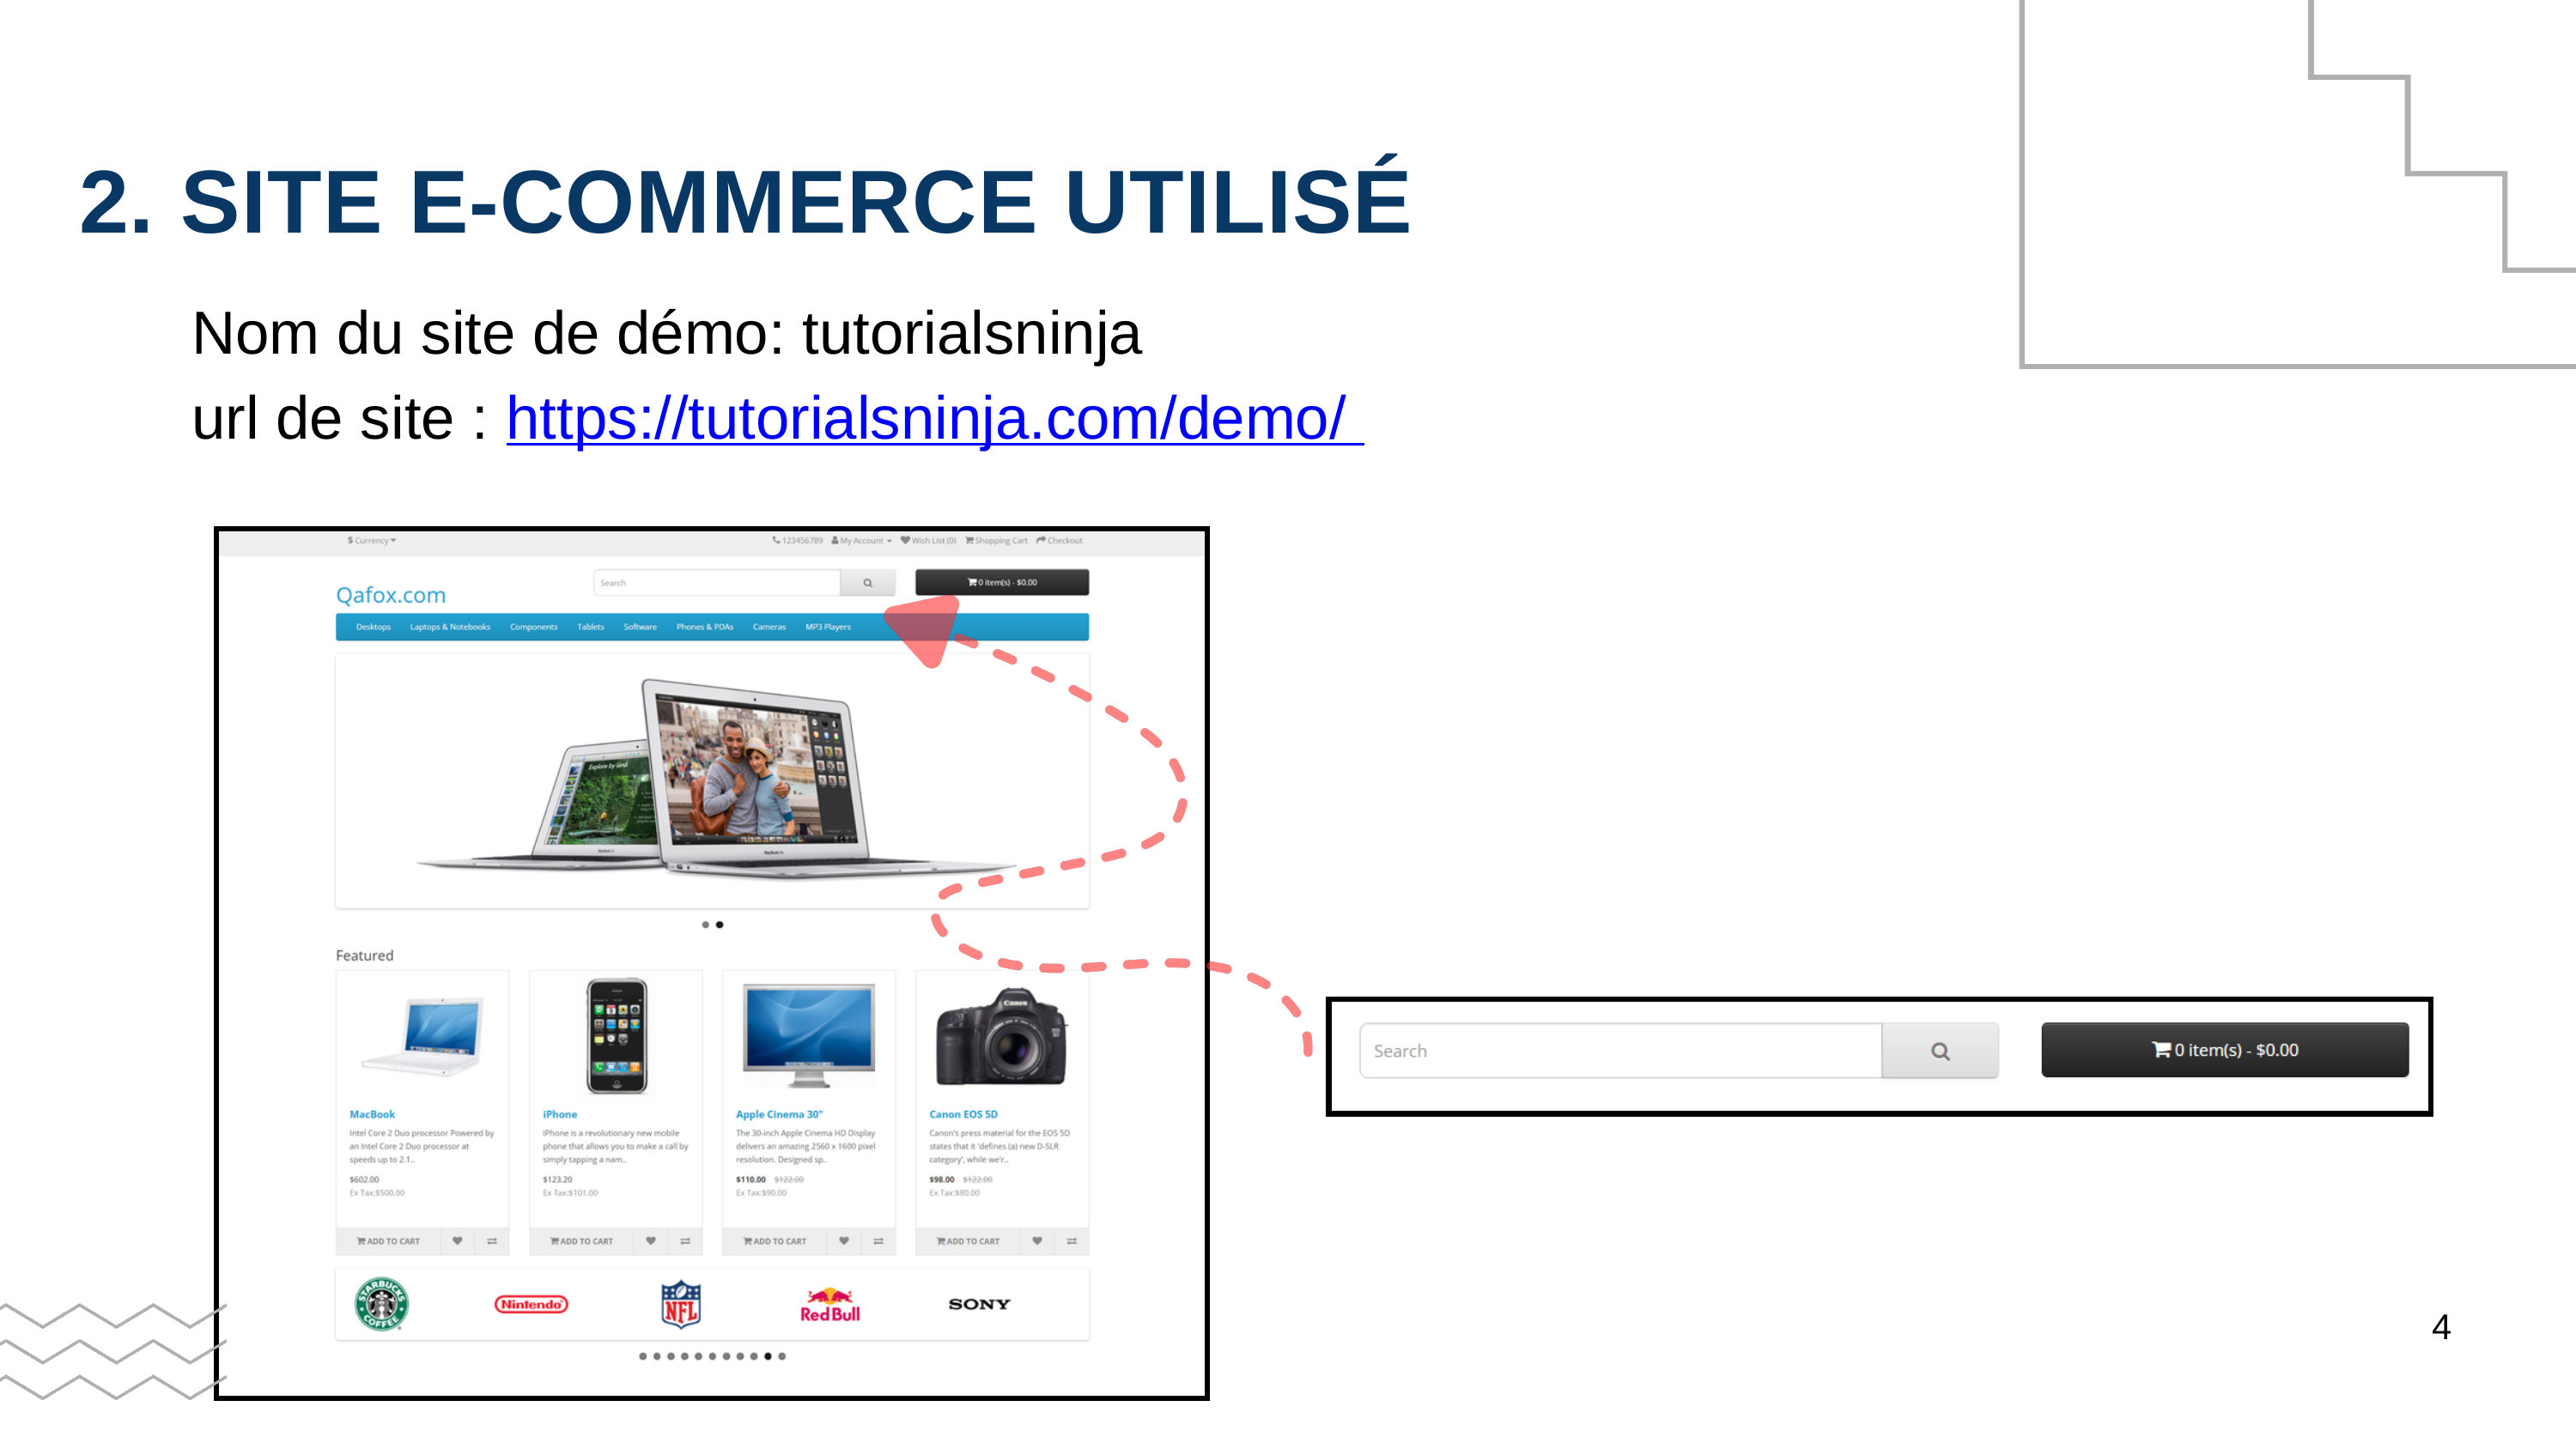

2. SITE E-COMMERCE UTILISÉ
Nom du site de démo: tutorialsninja
url de site : https://tutorialsninja.com/demo/

4